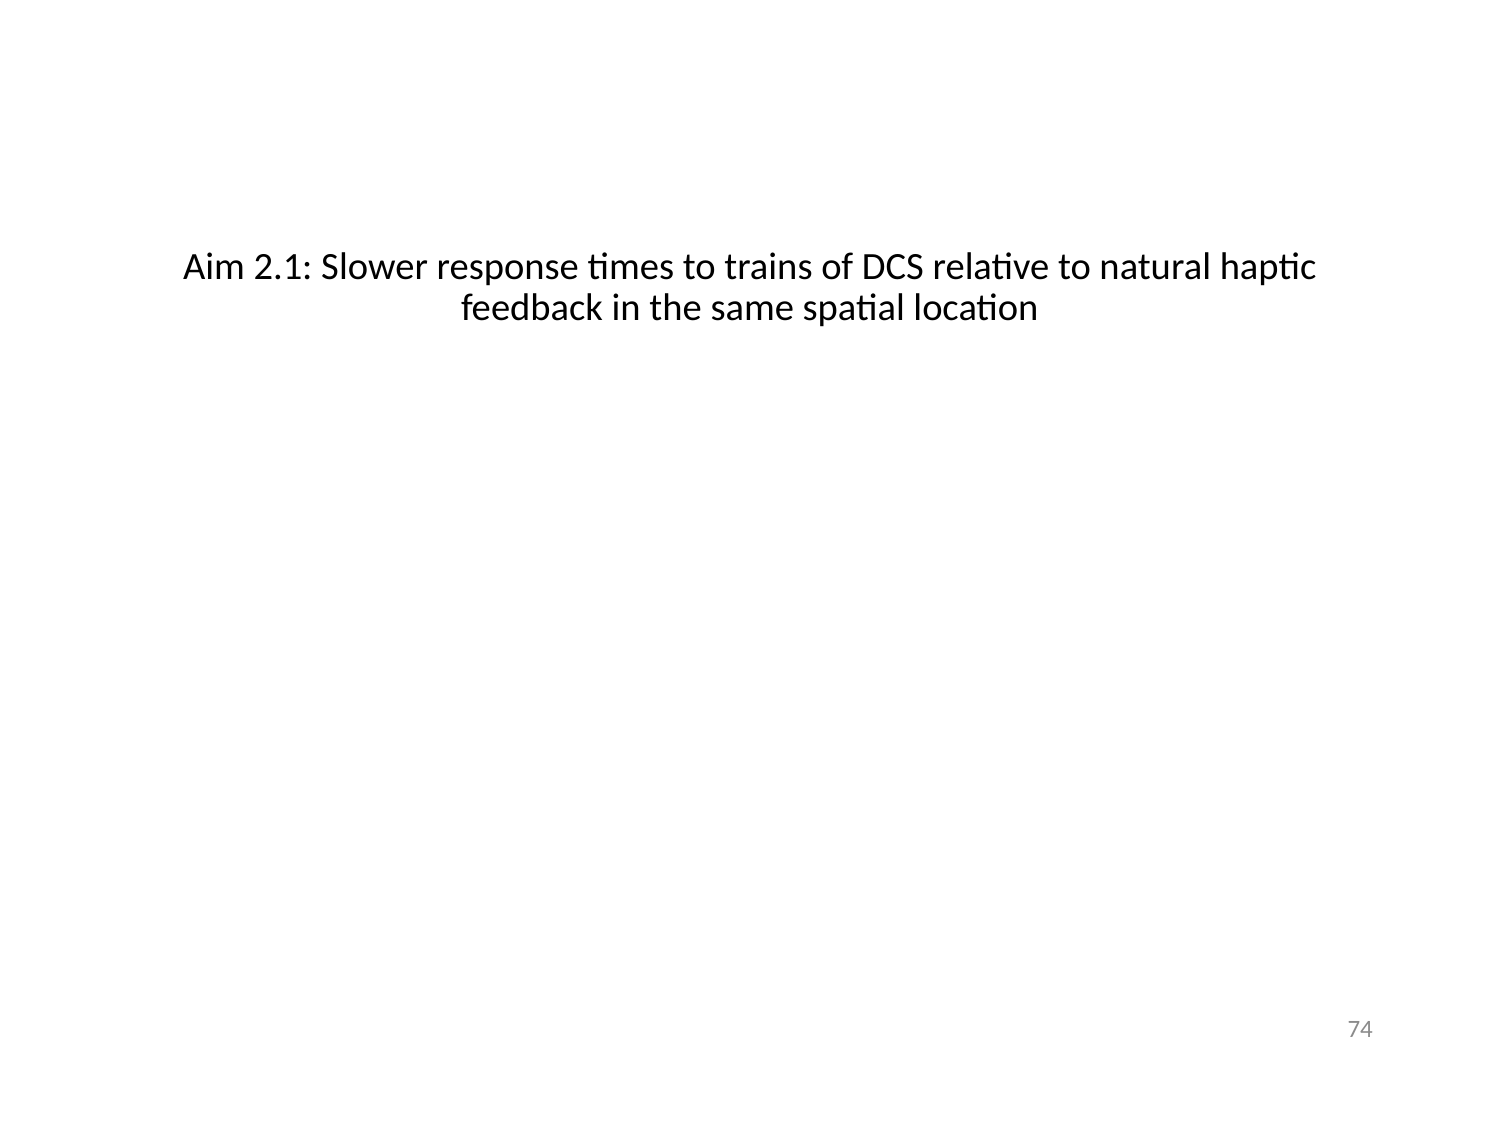

# Aim 2.1: Slower response times to trains of DCS relative to natural haptic feedback in the same spatial location

74